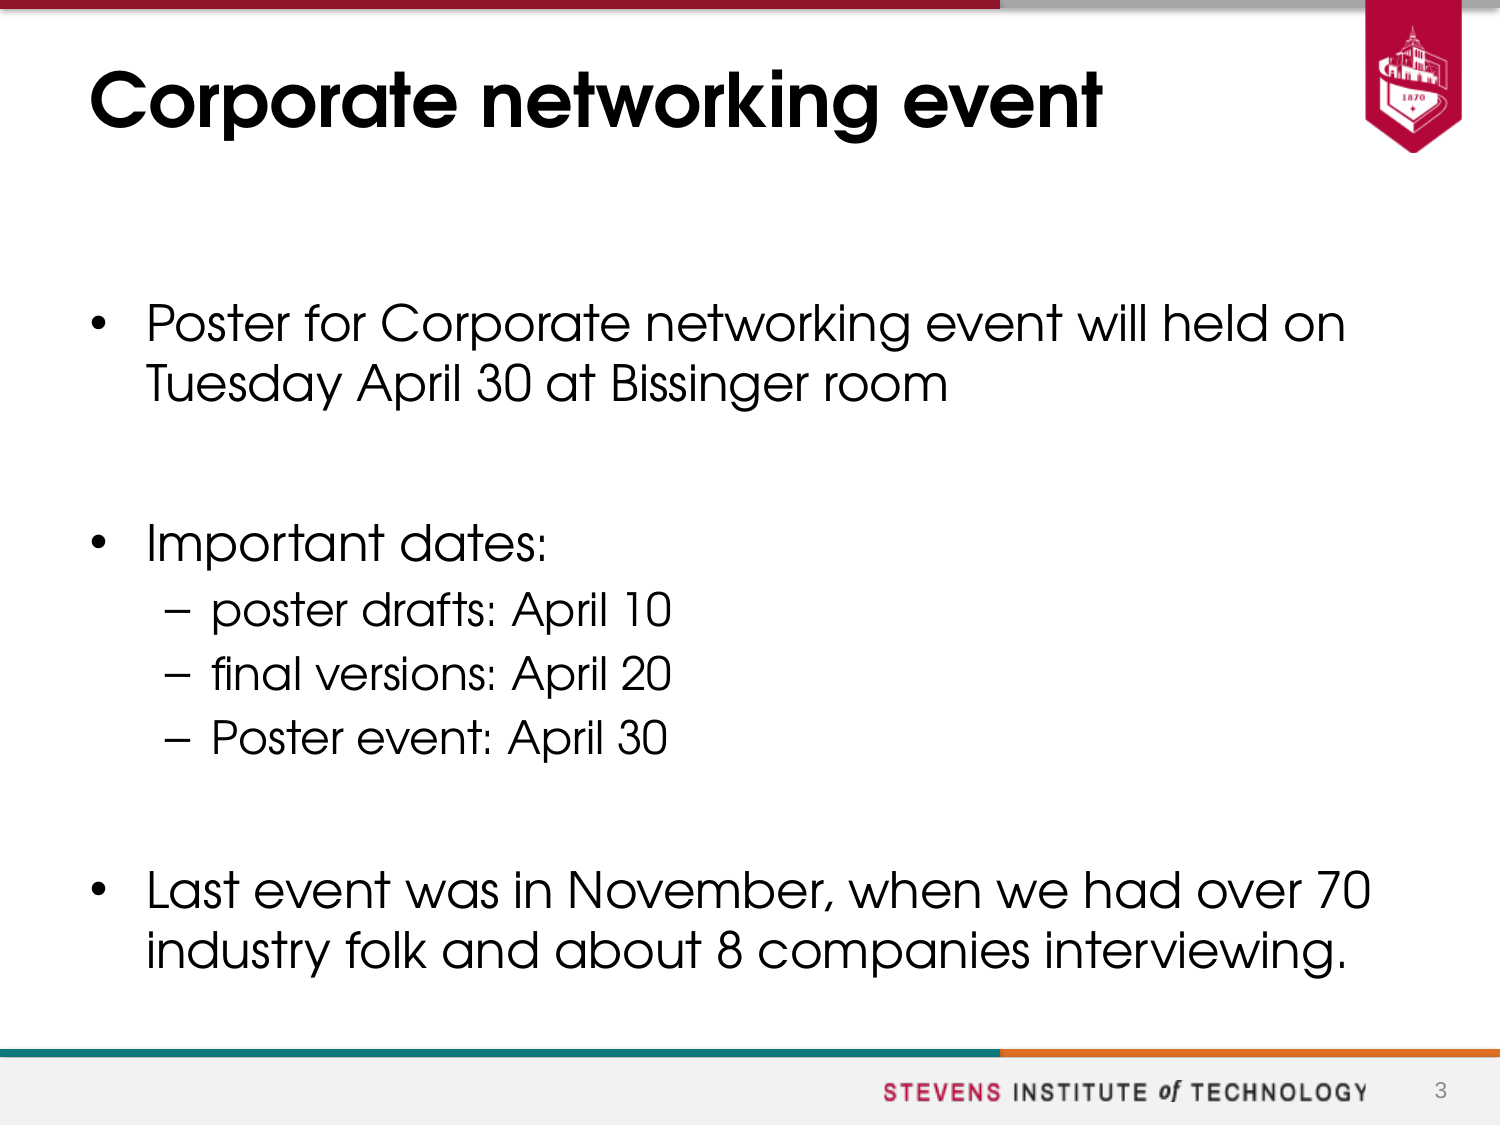

# Corporate networking event
Poster for Corporate networking event will held on Tuesday April 30 at Bissinger room

Important dates:
poster drafts: April 10
final versions: April 20
Poster event: April 30

Last event was in November, when we had over 70 industry folk and about 8 companies interviewing.

3